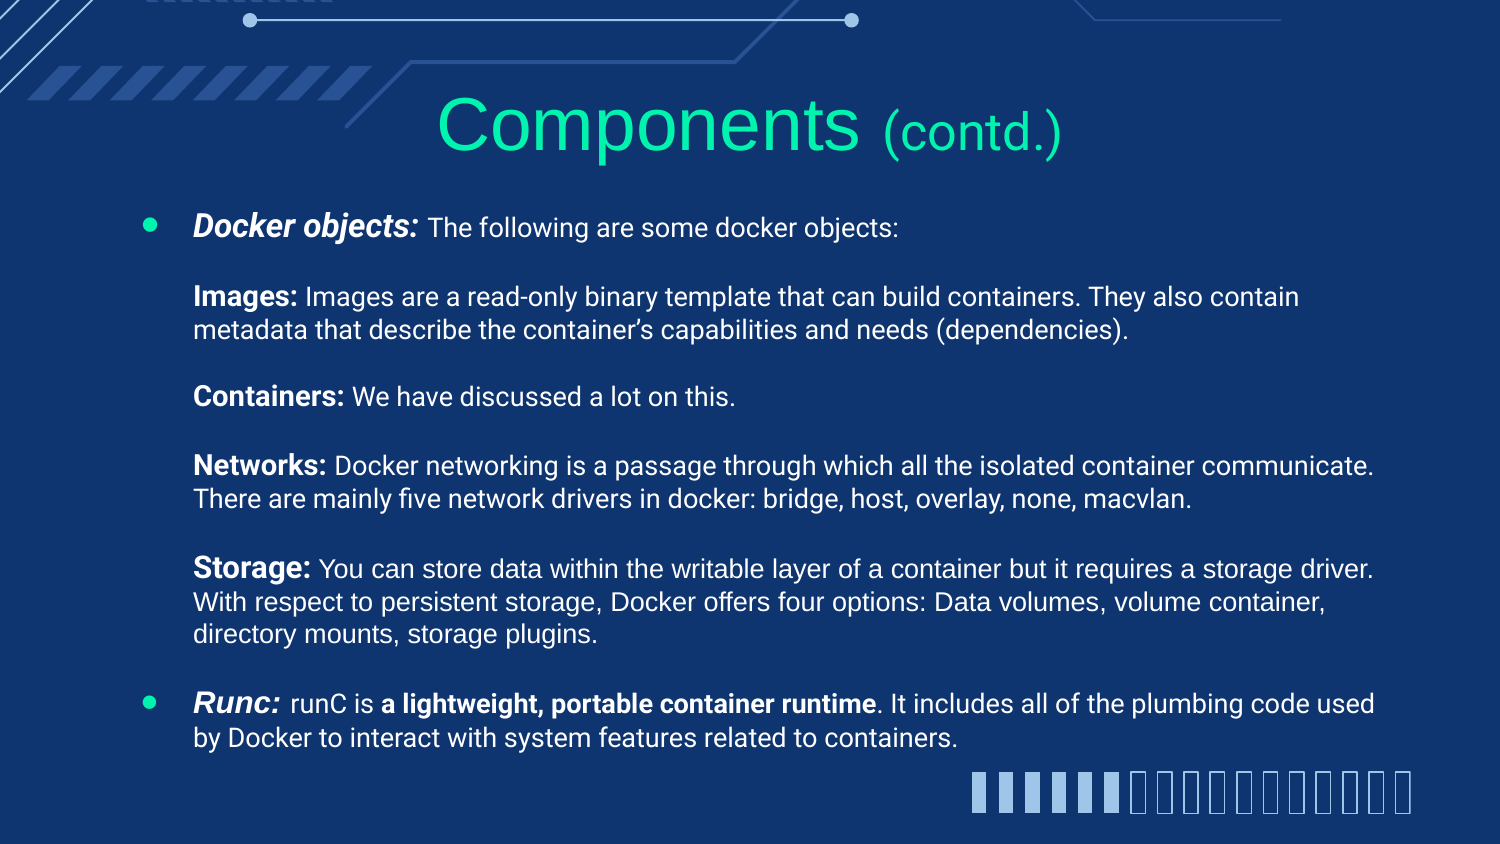

# Components (contd.)
Docker objects: The following are some docker objects:
Images: Images are a read-only binary template that can build containers. They also contain metadata that describe the container’s capabilities and needs (dependencies).
Containers: We have discussed a lot on this.
Networks: Docker networking is a passage through which all the isolated container communicate. There are mainly five network drivers in docker: bridge, host, overlay, none, macvlan.
Storage: You can store data within the writable layer of a container but it requires a storage driver. With respect to persistent storage, Docker offers four options: Data volumes, volume container, directory mounts, storage plugins.
Runc: runC is a lightweight, portable container runtime. It includes all of the plumbing code used by Docker to interact with system features related to containers.